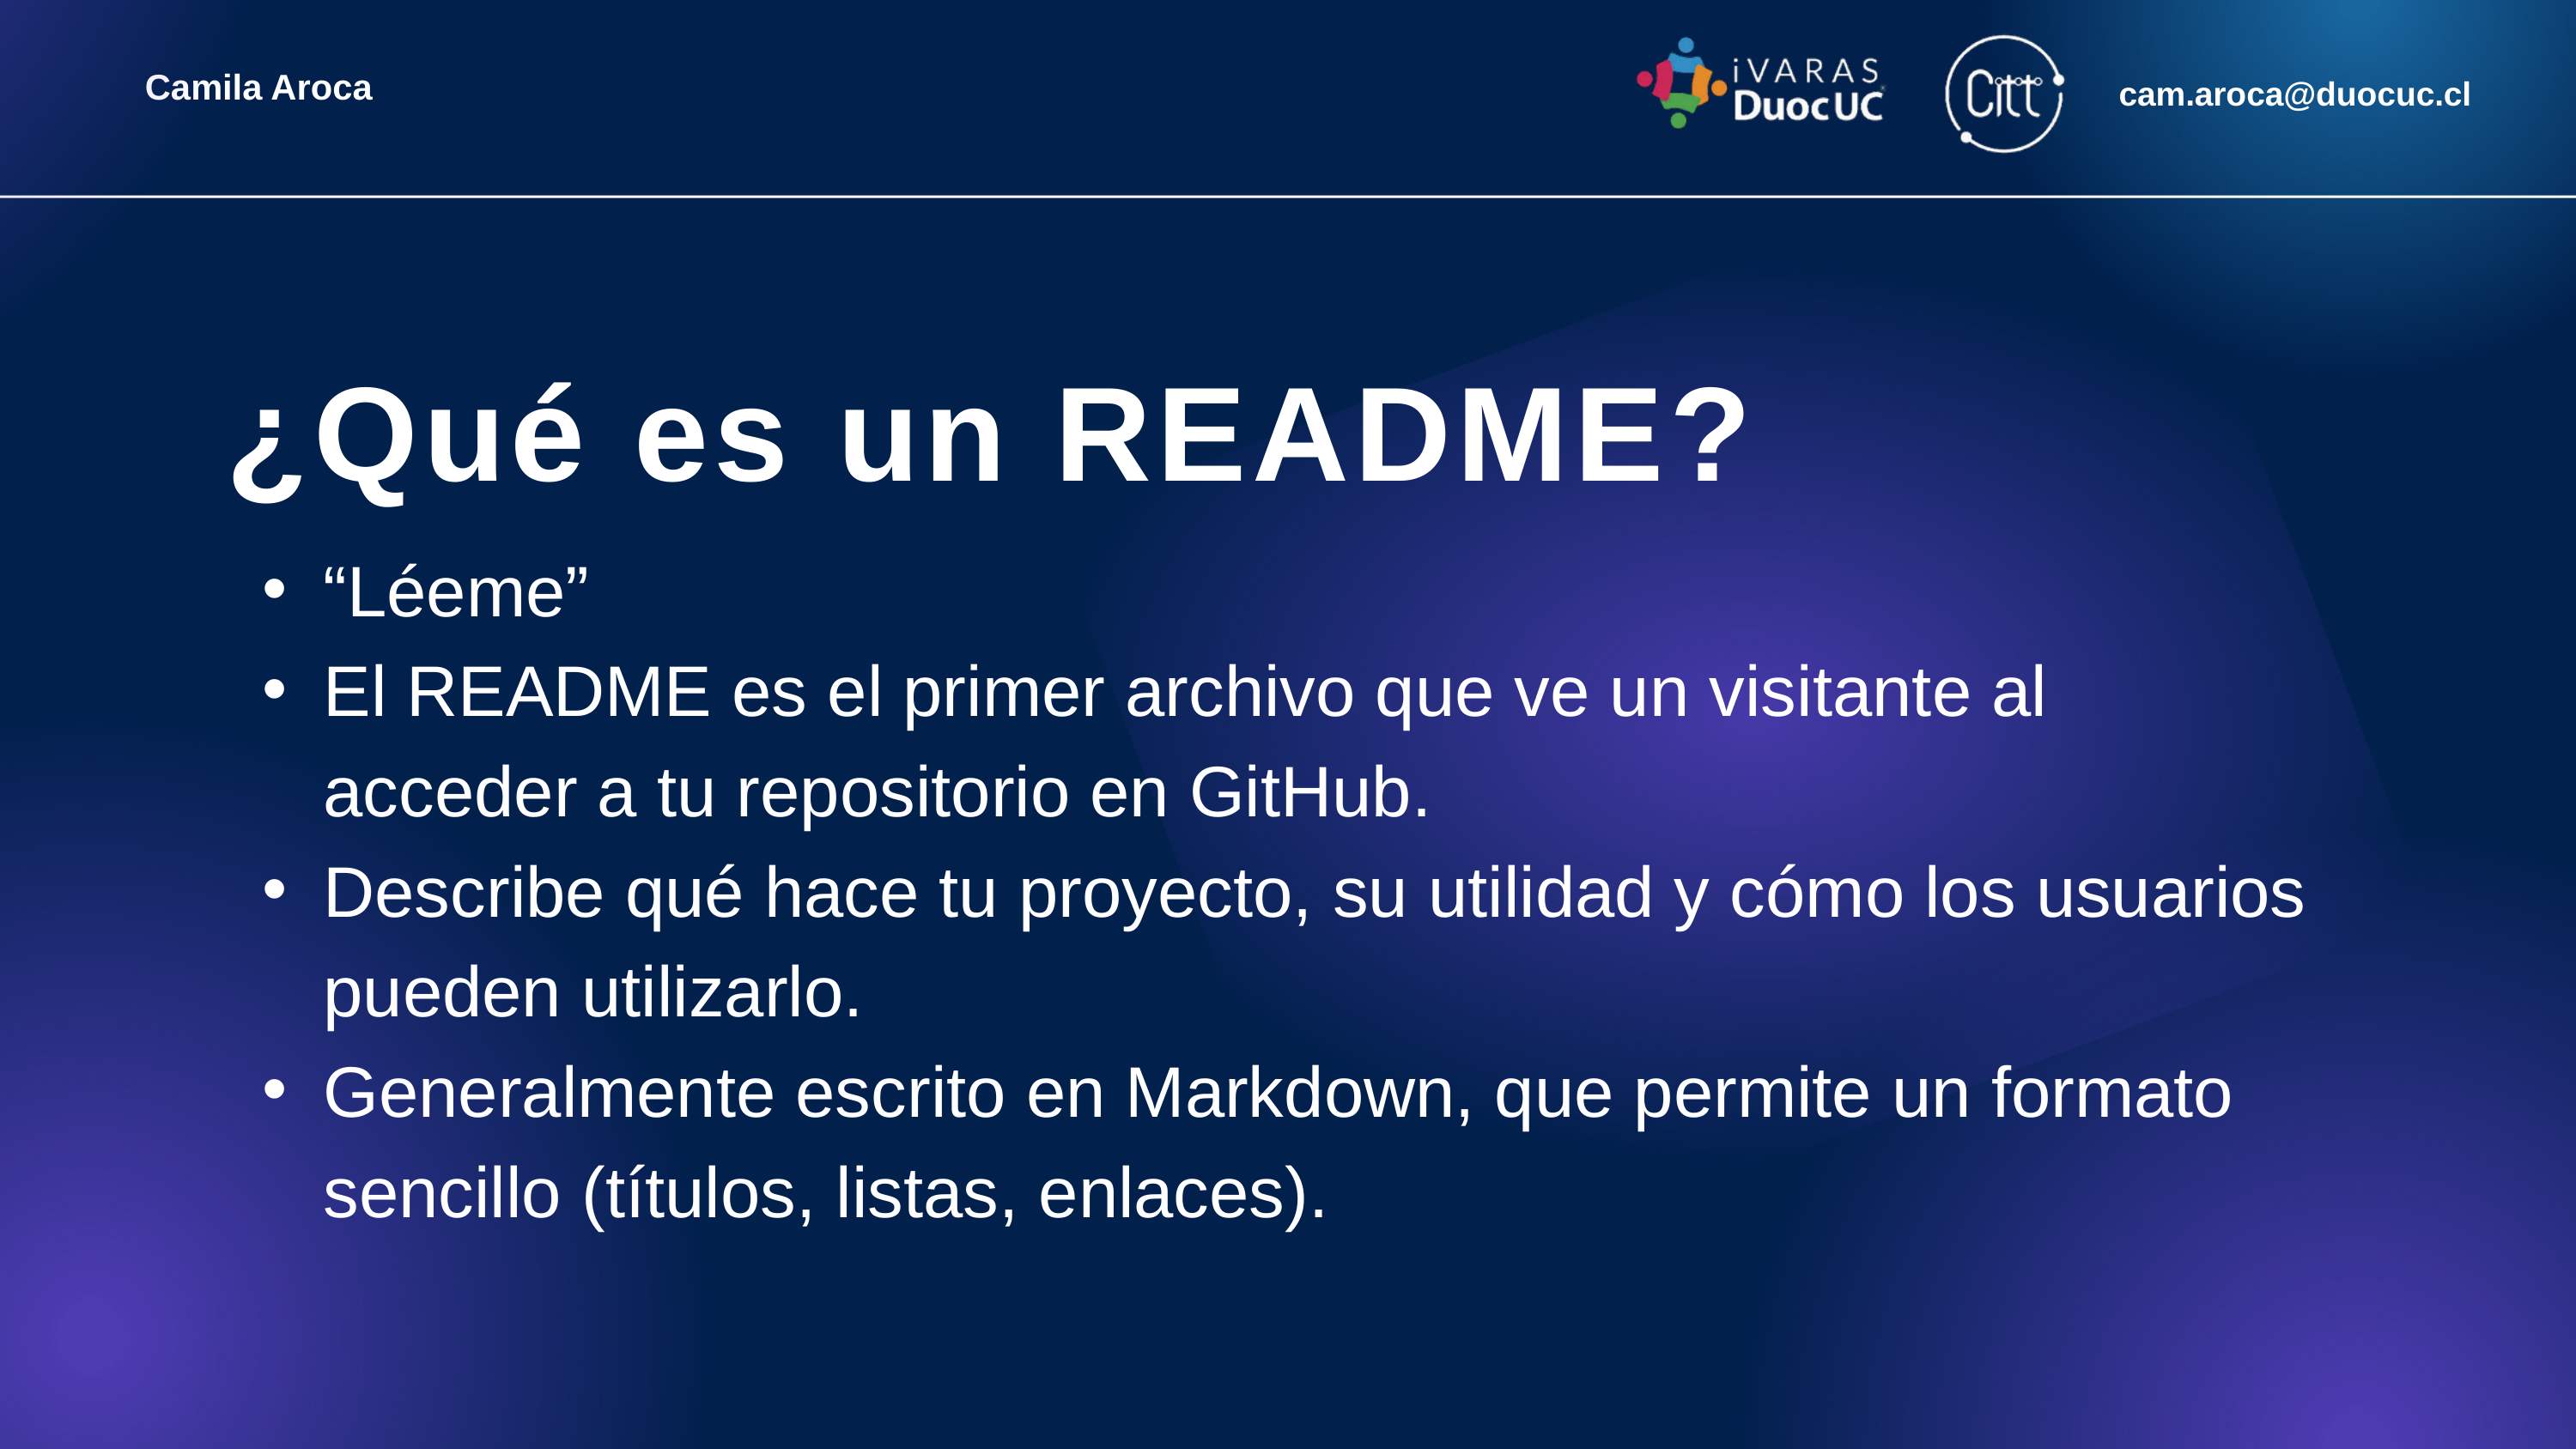

Camila Aroca
cam.aroca@duocuc.cl

¿Qué es un README?
“Léeme”
El README es el primer archivo que ve un visitante al acceder a tu repositorio en GitHub.
Describe qué hace tu proyecto, su utilidad y cómo los usuarios pueden utilizarlo.
Generalmente escrito en Markdown, que permite un formato sencillo (títulos, listas, enlaces).